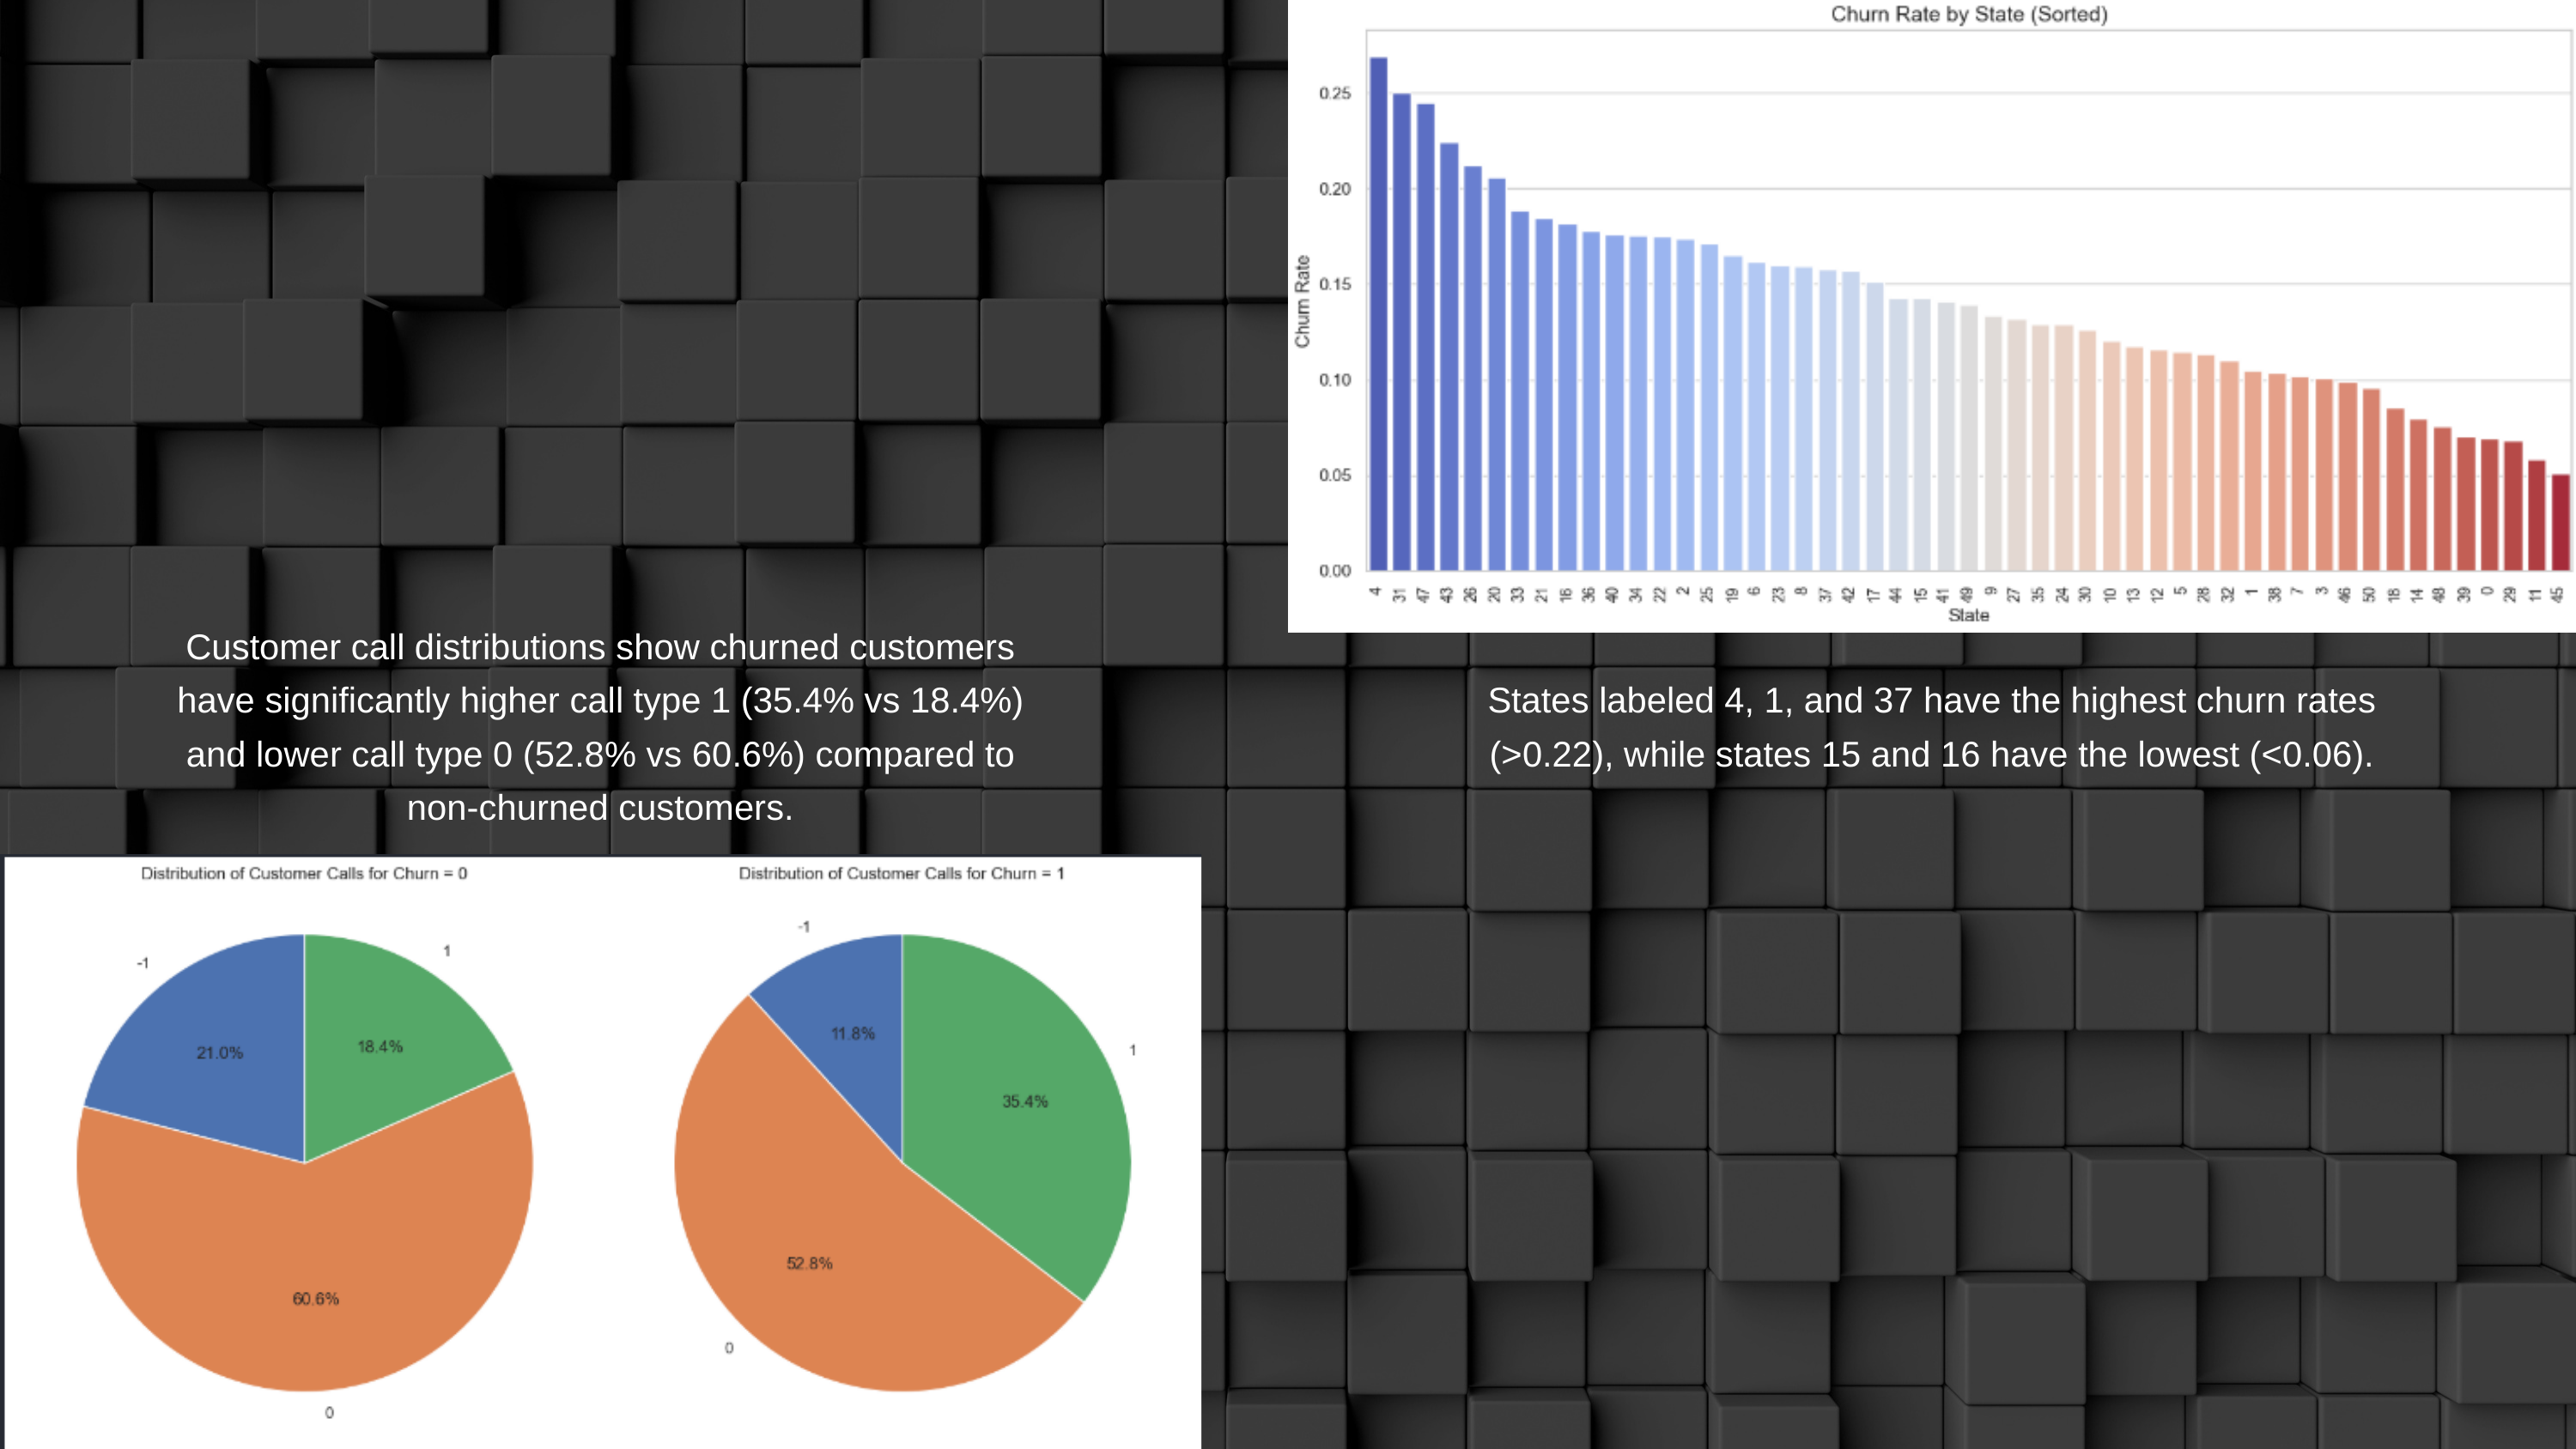

Customer call distributions show churned customers have significantly higher call type 1 (35.4% vs 18.4%) and lower call type 0 (52.8% vs 60.6%) compared to non-churned customers.
States labeled 4, 1, and 37 have the highest churn rates (>0.22), while states 15 and 16 have the lowest (<0.06).